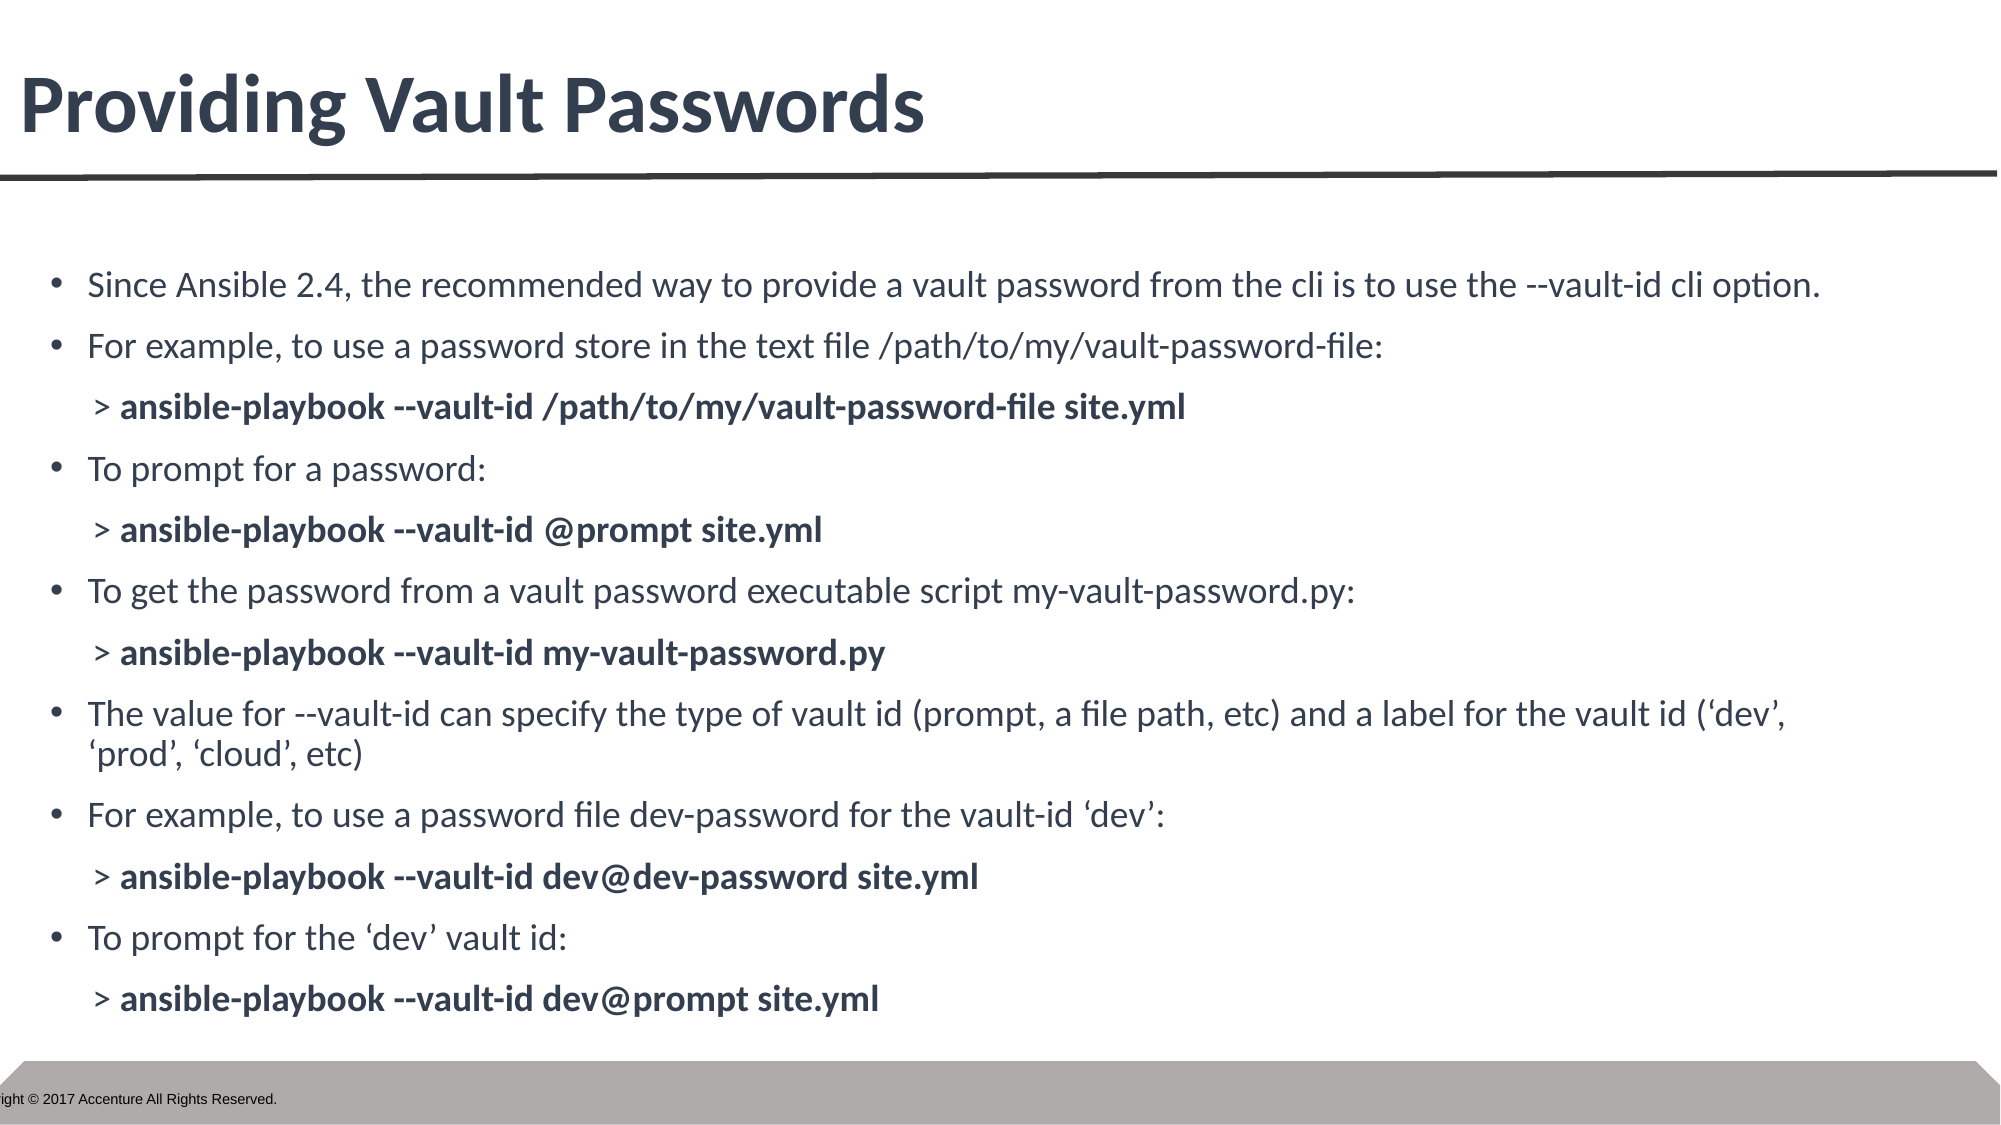

# Providing Vault Passwords

Since Ansible 2.4, the recommended way to provide a vault password from the cli is to use the --vault-id cli option.
For example, to use a password store in the text file /path/to/my/vault-password-file:
     > ansible-playbook --vault-id /path/to/my/vault-password-file site.yml
To prompt for a password:
     > ansible-playbook --vault-id @prompt site.yml
To get the password from a vault password executable script my-vault-password.py:
     > ansible-playbook --vault-id my-vault-password.py
The value for --vault-id can specify the type of vault id (prompt, a file path, etc) and a label for the vault id (‘dev’, ‘prod’, ‘cloud’, etc)
For example, to use a password file dev-password for the vault-id ‘dev’:
     > ansible-playbook --vault-id dev@dev-password site.yml
To prompt for the ‘dev’ vault id:
     > ansible-playbook --vault-id dev@prompt site.yml